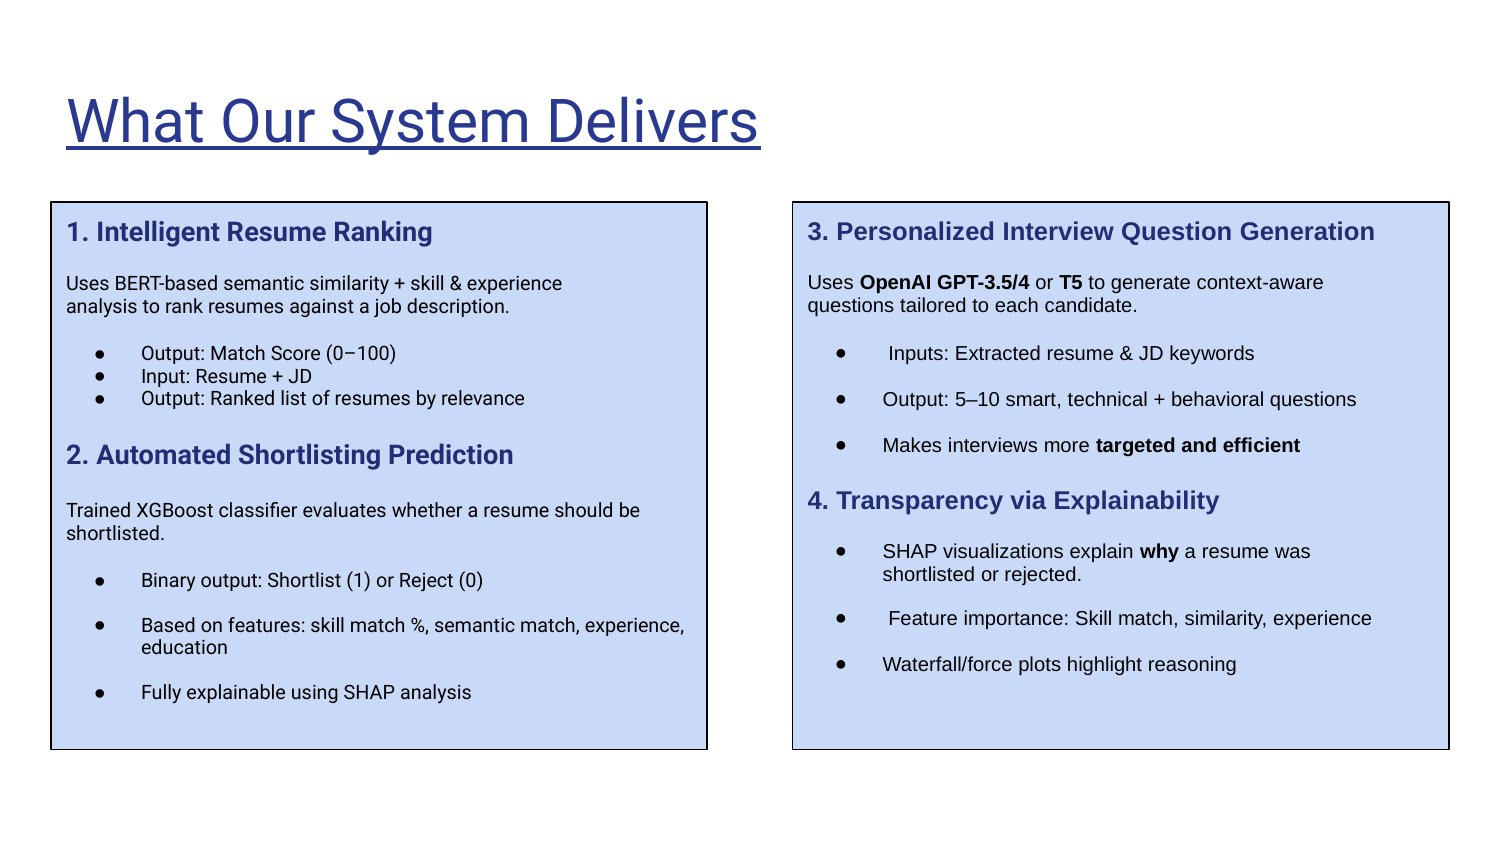

# What Our System Delivers
1. Intelligent Resume Ranking
Uses BERT-based semantic similarity + skill & experience analysis to rank resumes against a job description.
Output: Match Score (0–100)
Input: Resume + JD
Output: Ranked list of resumes by relevance
2. Automated Shortlisting Prediction
Trained XGBoost classifier evaluates whether a resume should be shortlisted.
Binary output: Shortlist (1) or Reject (0)
Based on features: skill match %, semantic match, experience, education
Fully explainable using SHAP analysis

3. Personalized Interview Question Generation
Uses OpenAI GPT-3.5/4 or T5 to generate context-aware questions tailored to each candidate.
 Inputs: Extracted resume & JD keywords
Output: 5–10 smart, technical + behavioral questions
Makes interviews more targeted and efficient
4. Transparency via Explainability
SHAP visualizations explain why a resume was shortlisted or rejected.
 Feature importance: Skill match, similarity, experience
Waterfall/force plots highlight reasoning